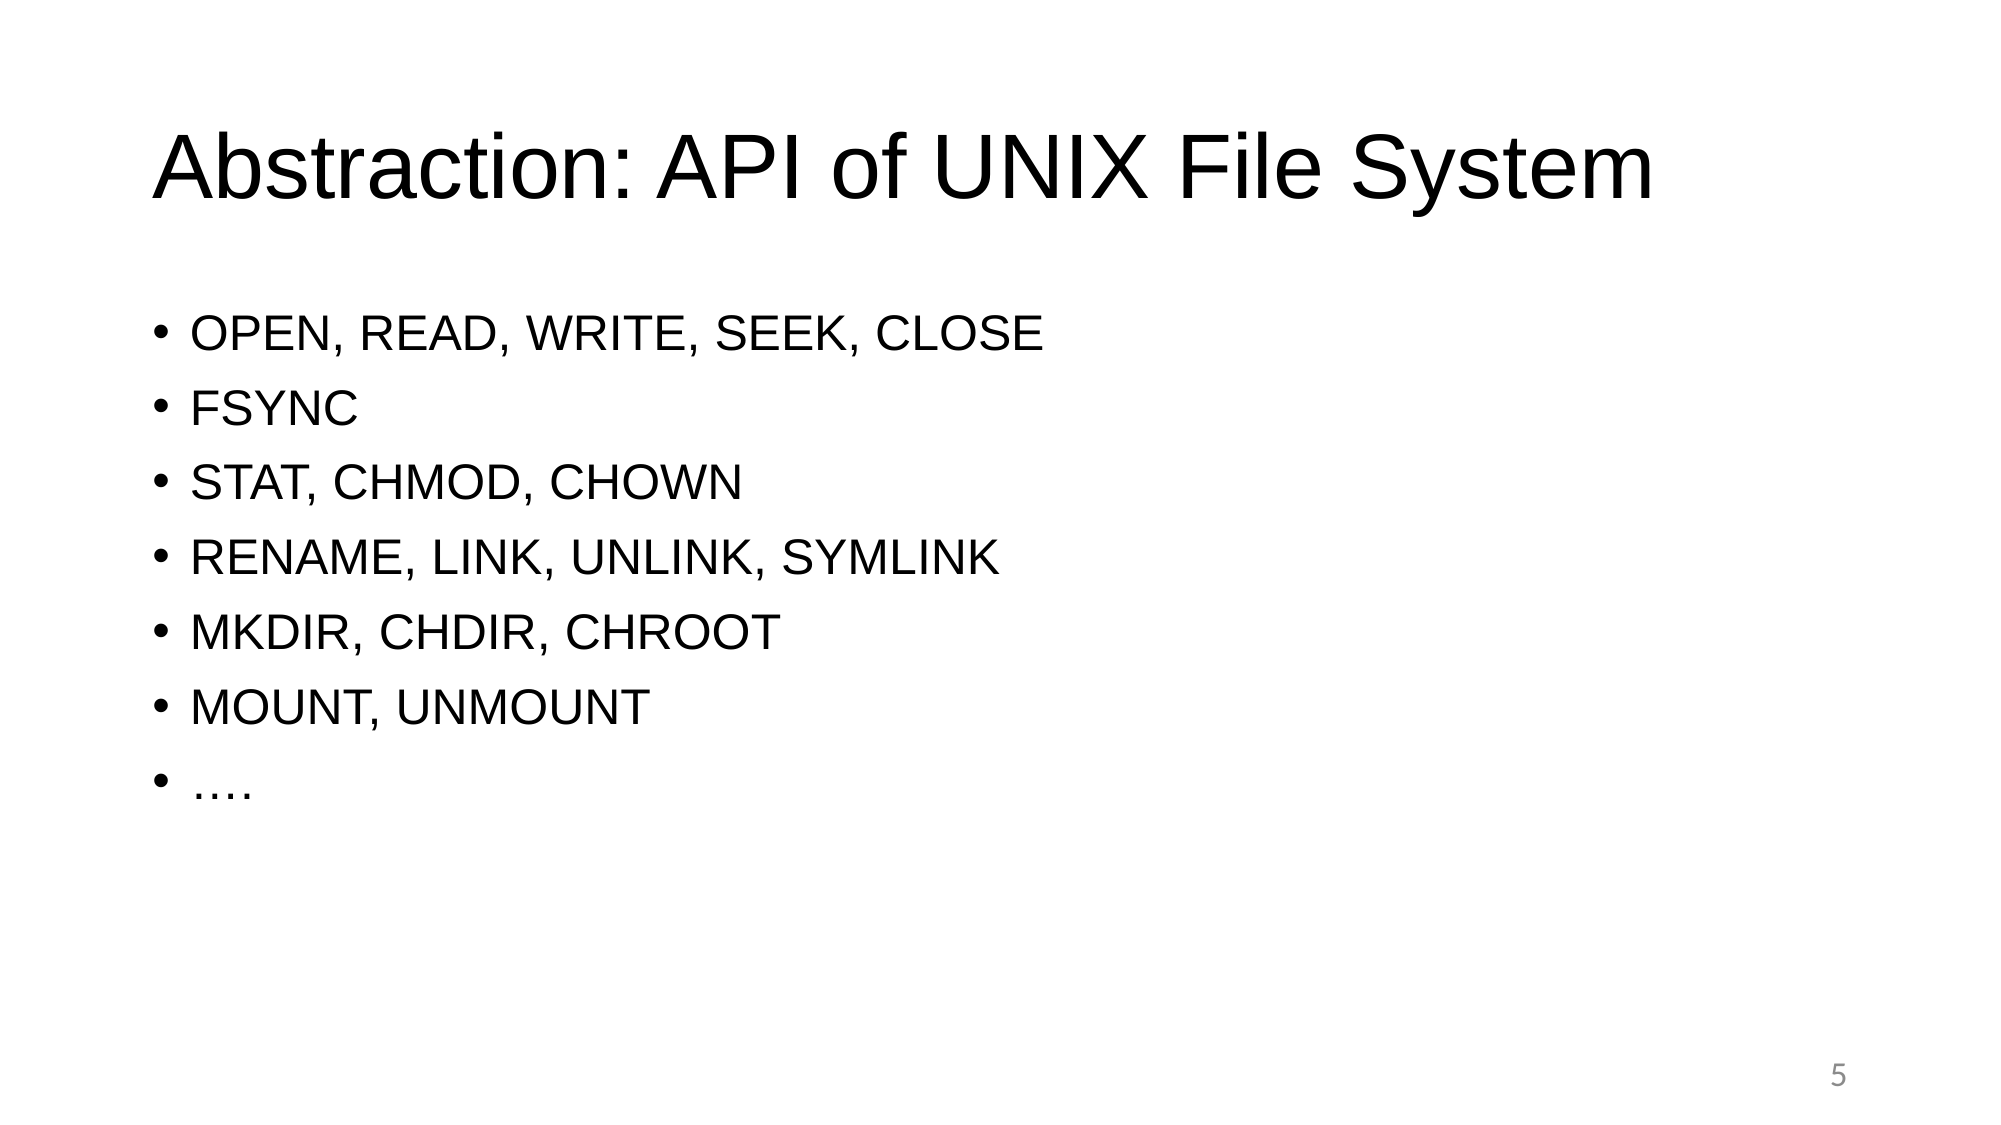

# Abstraction: API of UNIX File System
OPEN, READ, WRITE, SEEK, CLOSE
FSYNC
STAT, CHMOD, CHOWN
RENAME, LINK, UNLINK, SYMLINK
MKDIR, CHDIR, CHROOT
MOUNT, UNMOUNT
….
5